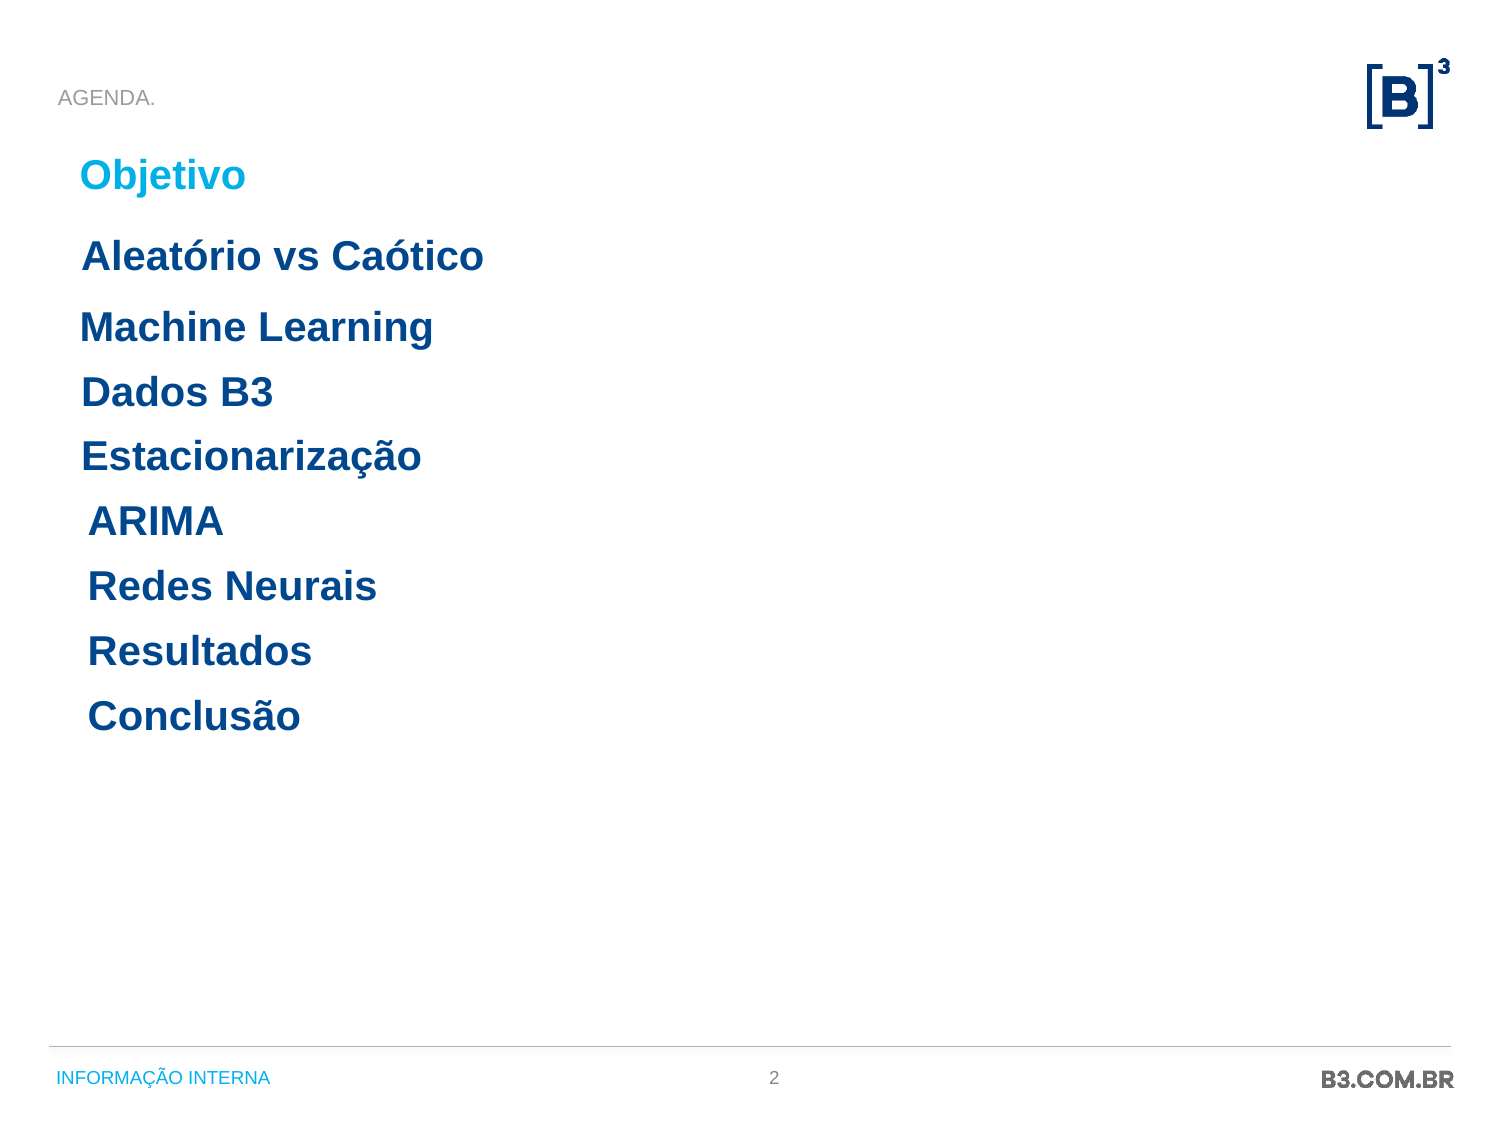

# AGENDA.
Objetivo
Aleatório vs Caótico
Machine Learning
Dados B3
Estacionarização
ARIMA
Redes Neurais
Resultados
Conclusão